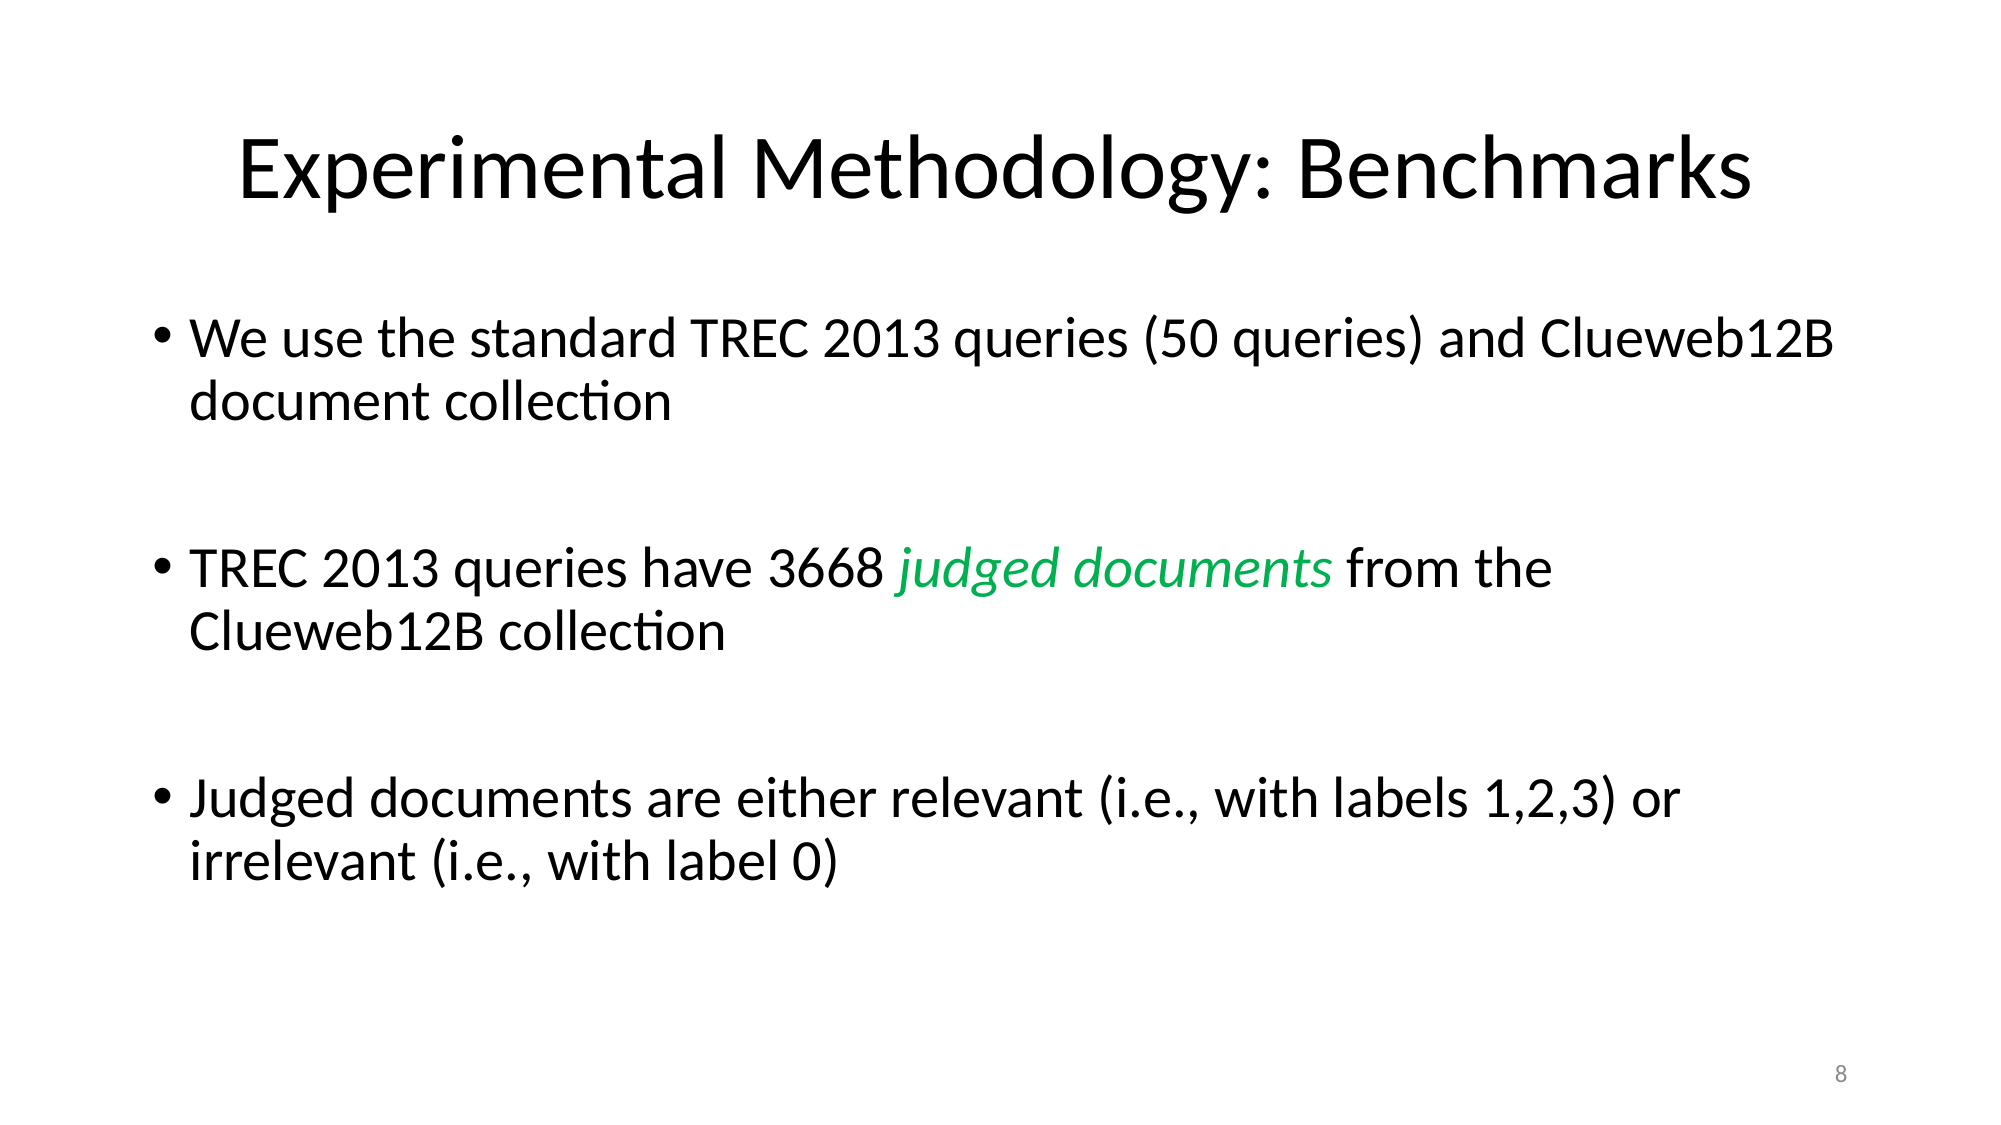

# Experimental Methodology: Benchmarks
We use the standard TREC 2013 queries (50 queries) and Clueweb12B document collection

TREC 2013 queries have 3668 judged documents from the Clueweb12B collection

Judged documents are either relevant (i.e., with labels 1,2,3) or irrelevant (i.e., with label 0)
8